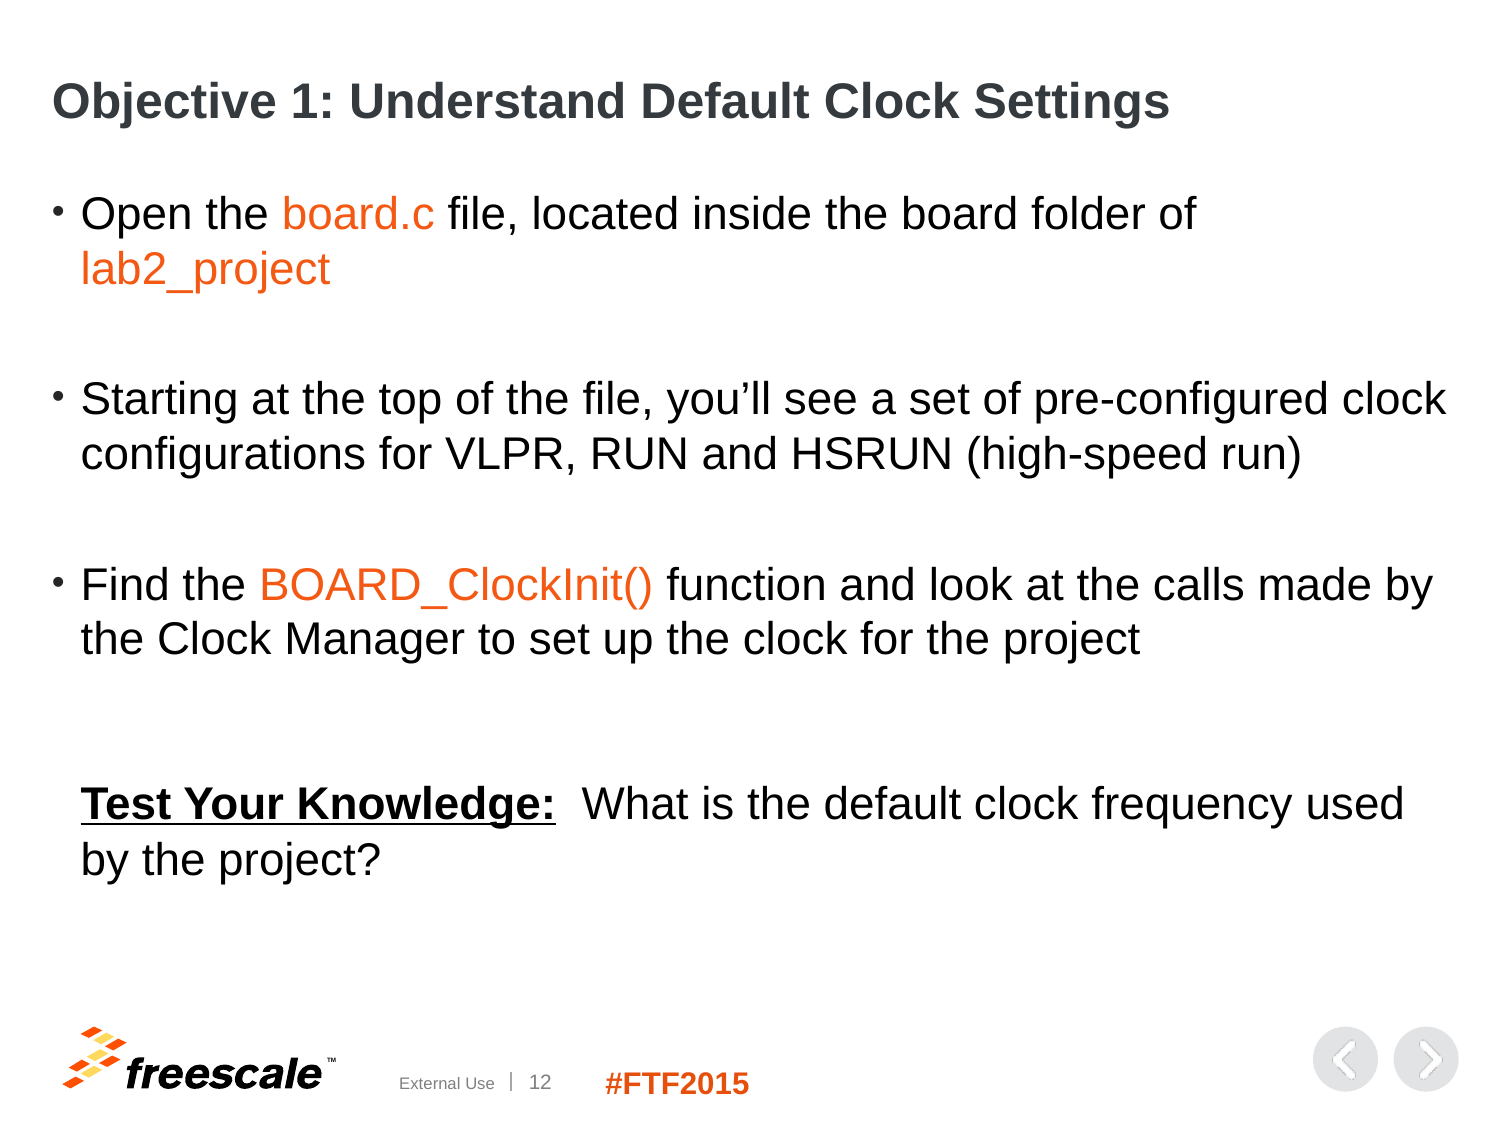

# Objective 1: Understand Default Clock Settings
Open the board.c file, located inside the board folder of lab2_project

Starting at the top of the file, you’ll see a set of pre-configured clock configurations for VLPR, RUN and HSRUN (high-speed run)

Find the BOARD_ClockInit() function and look at the calls made by the Clock Manager to set up the clock for the project
Test Your Knowledge:  What is the default clock frequency used by the project?